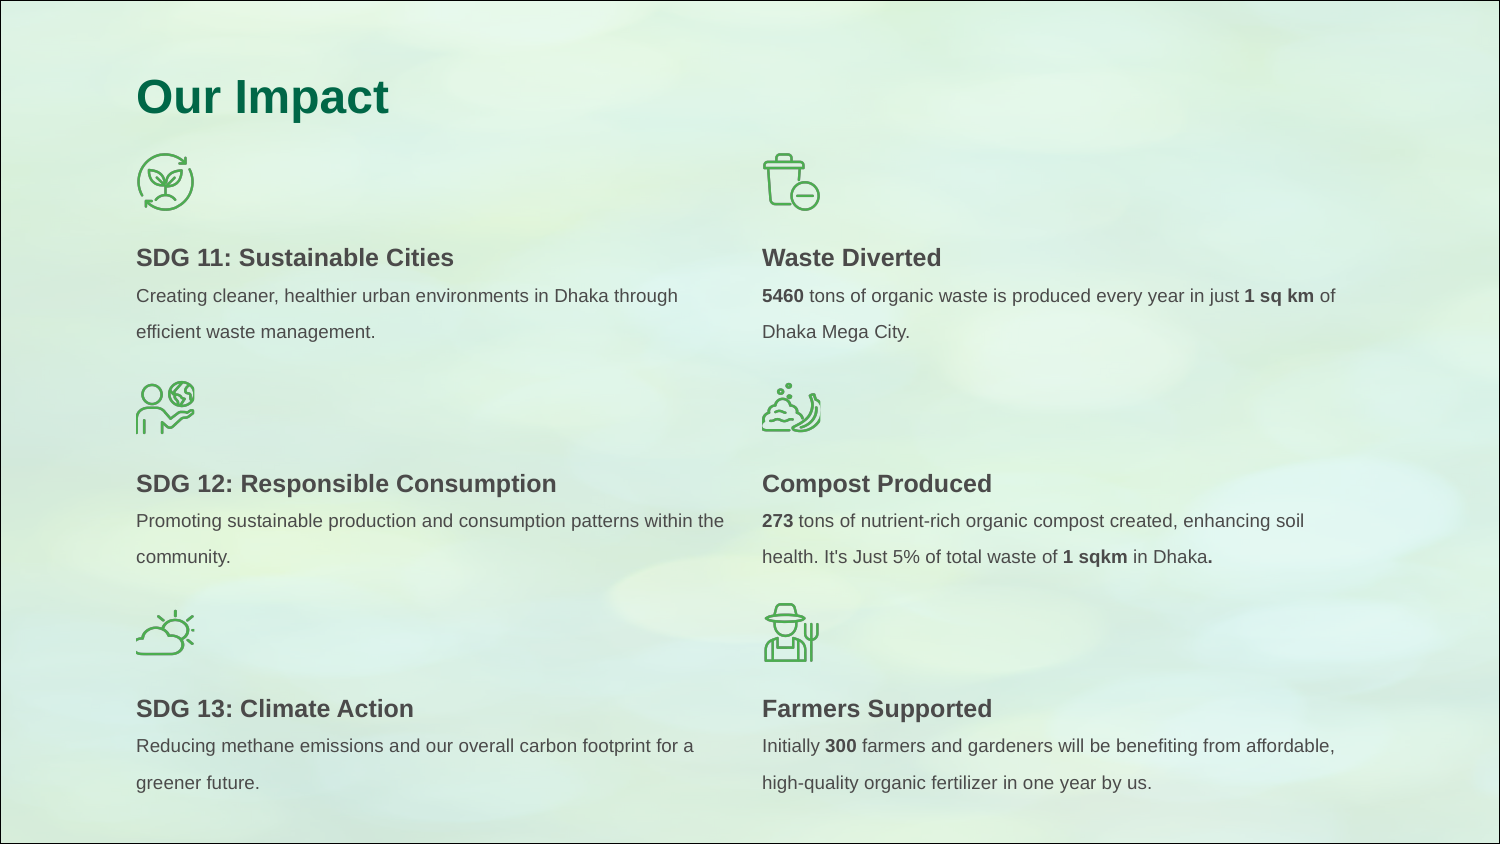

Our Impact

SDG 11: Sustainable Cities
Waste Diverted
Creating cleaner, healthier urban environments in Dhaka through efficient waste management.
5460 tons of organic waste is produced every year in just 1 sq km of Dhaka Mega City.

SDG 12: Responsible Consumption
Compost Produced
Promoting sustainable production and consumption patterns within the community.
273 tons of nutrient-rich organic compost created, enhancing soil health. It's Just 5% of total waste of 1 sqkm in Dhaka.

SDG 13: Climate Action
Farmers Supported
Reducing methane emissions and our overall carbon footprint for a greener future.
Initially 300 farmers and gardeners will be benefiting from affordable, high-quality organic fertilizer in one year by us.